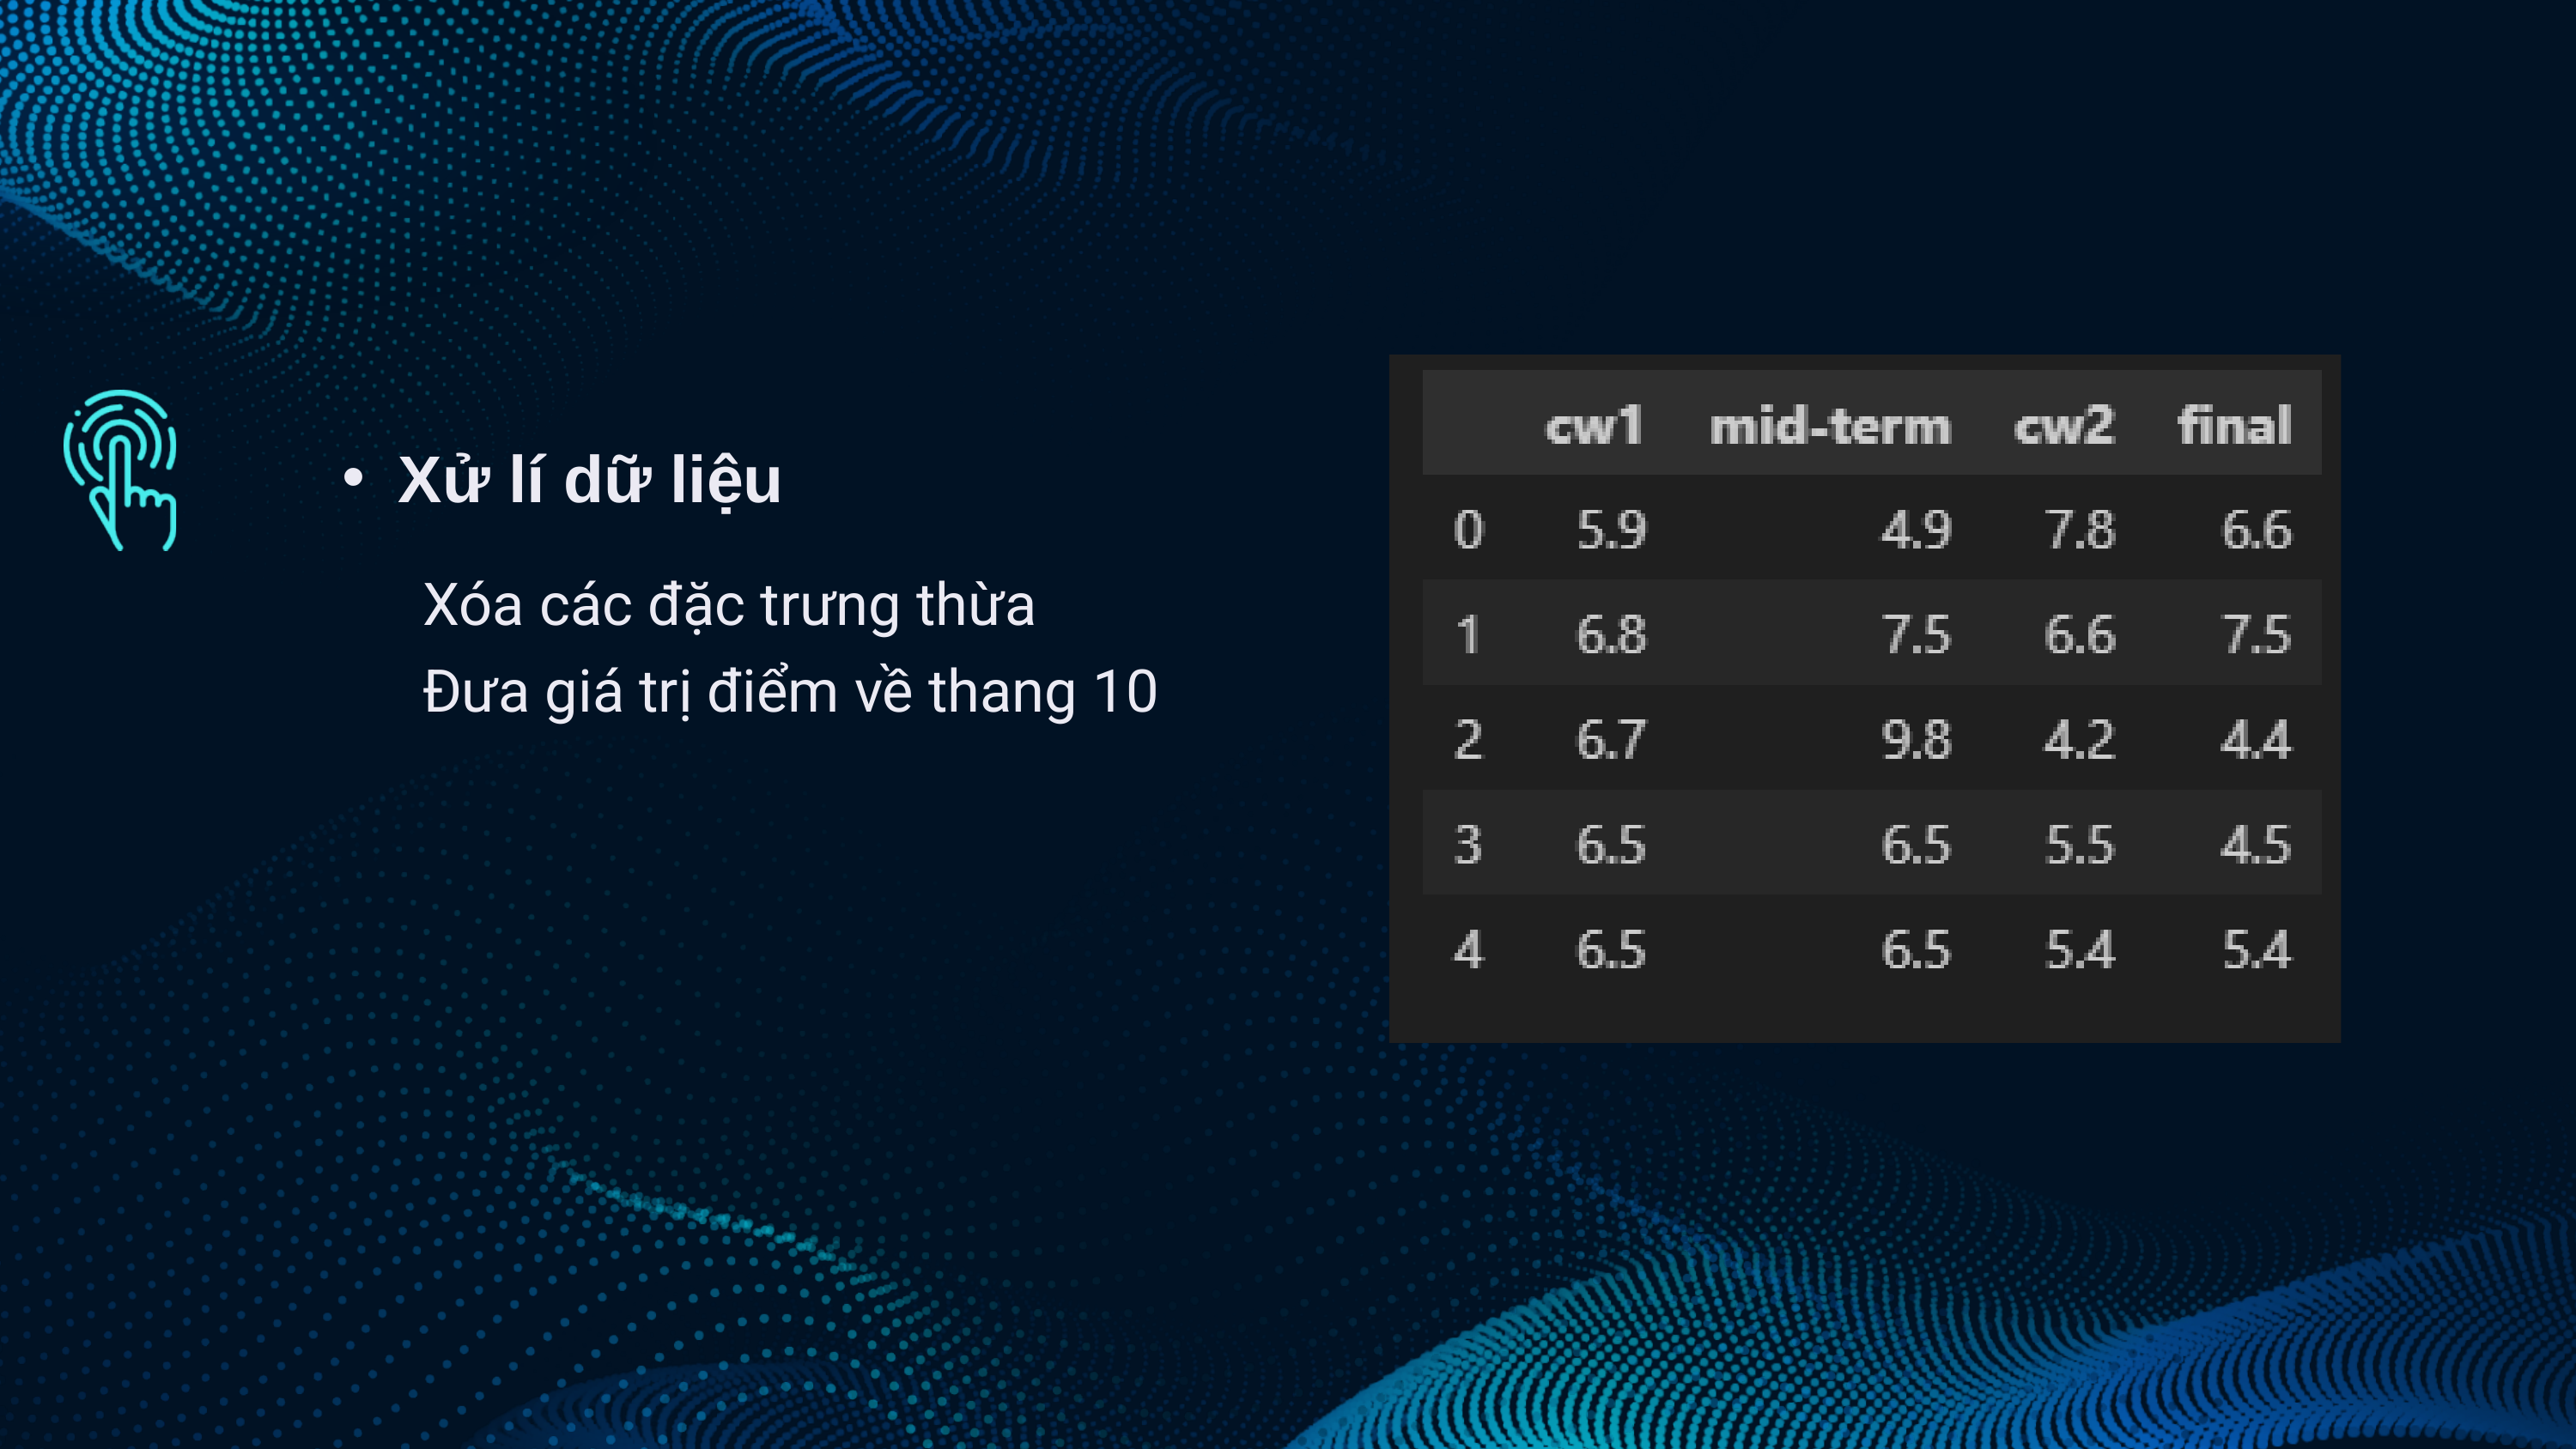

Xử lí dữ liệu
Xóa các đặc trưng thừa
Đưa giá trị điểm về thang 10